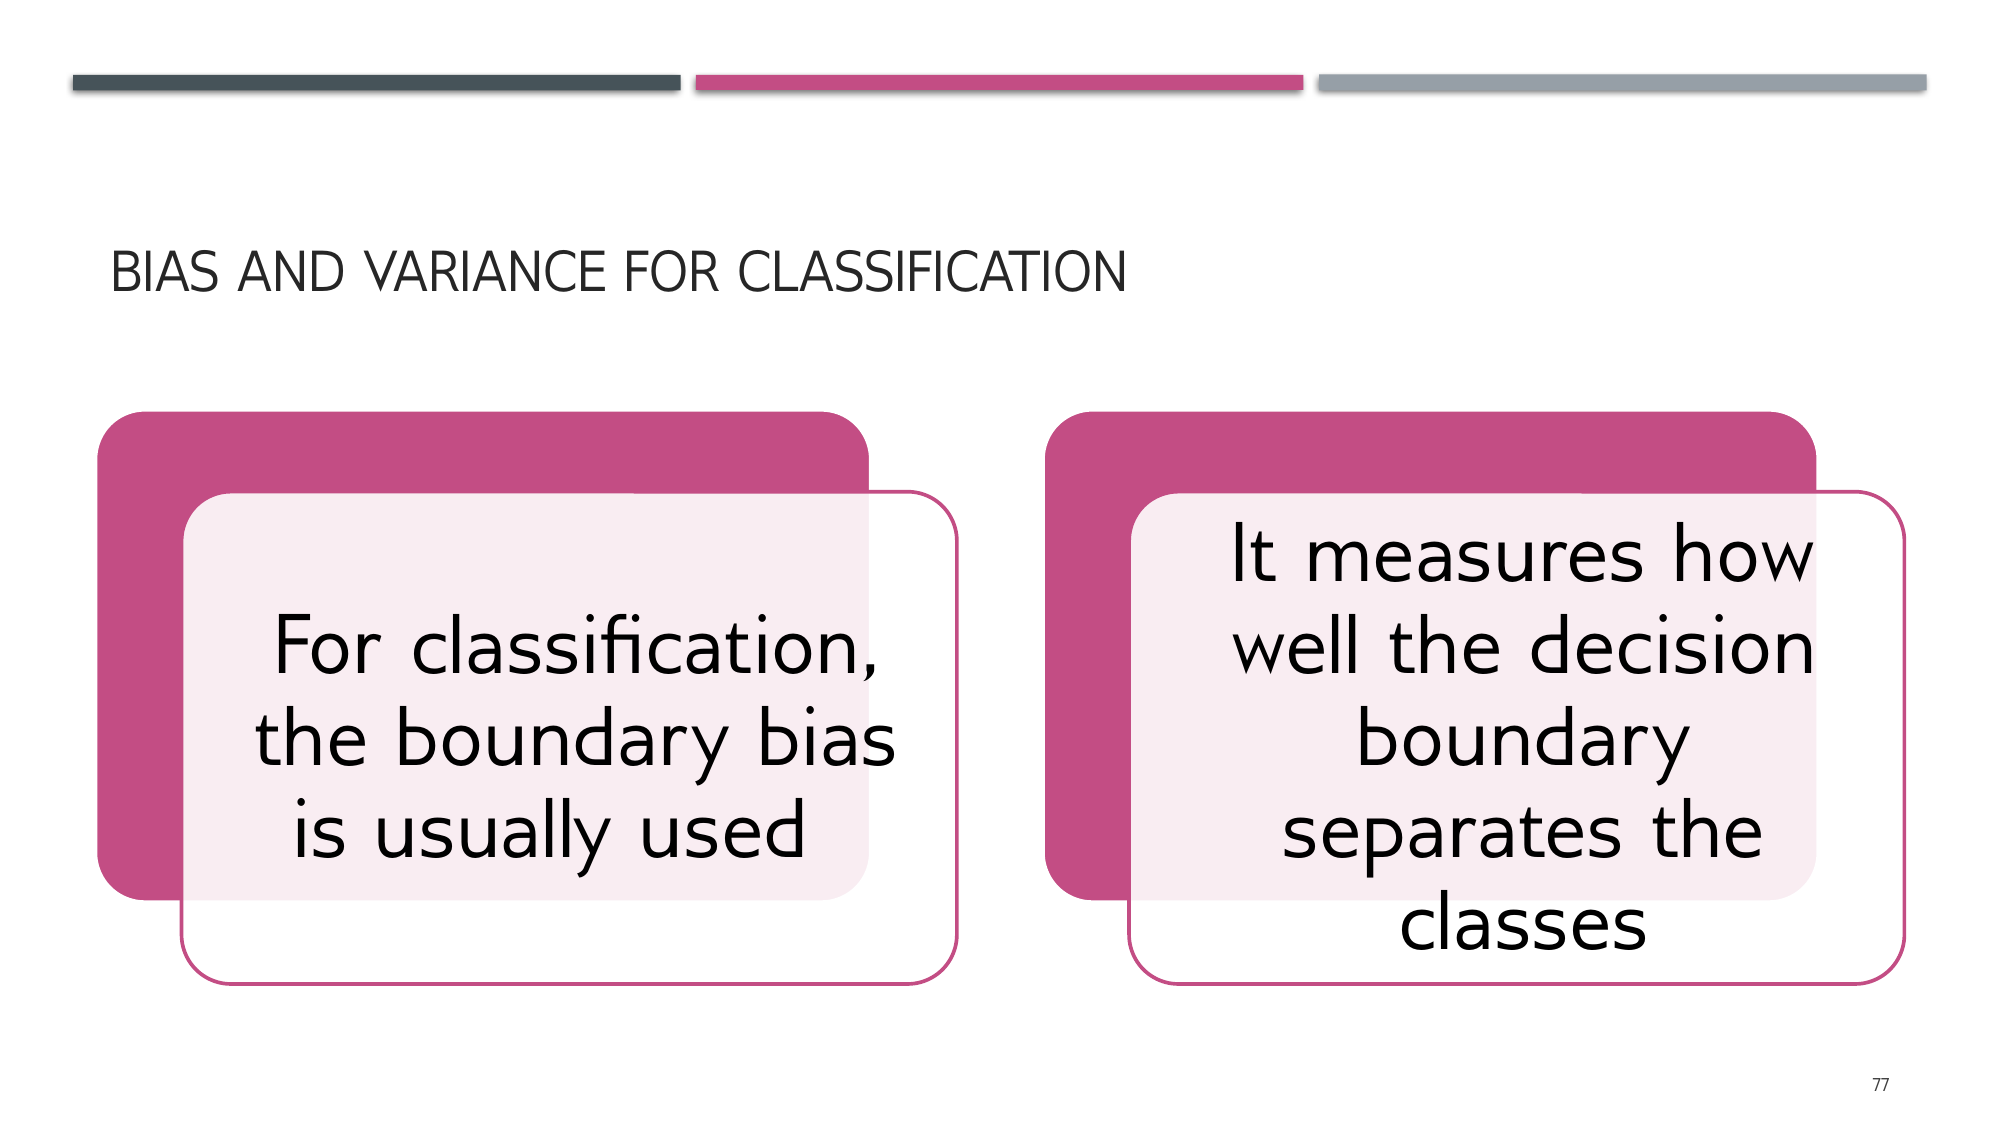

# Bias and Variance for Classification
For classification, the boundary bias is usually used
It measures how well the decision boundary separates the classes
77